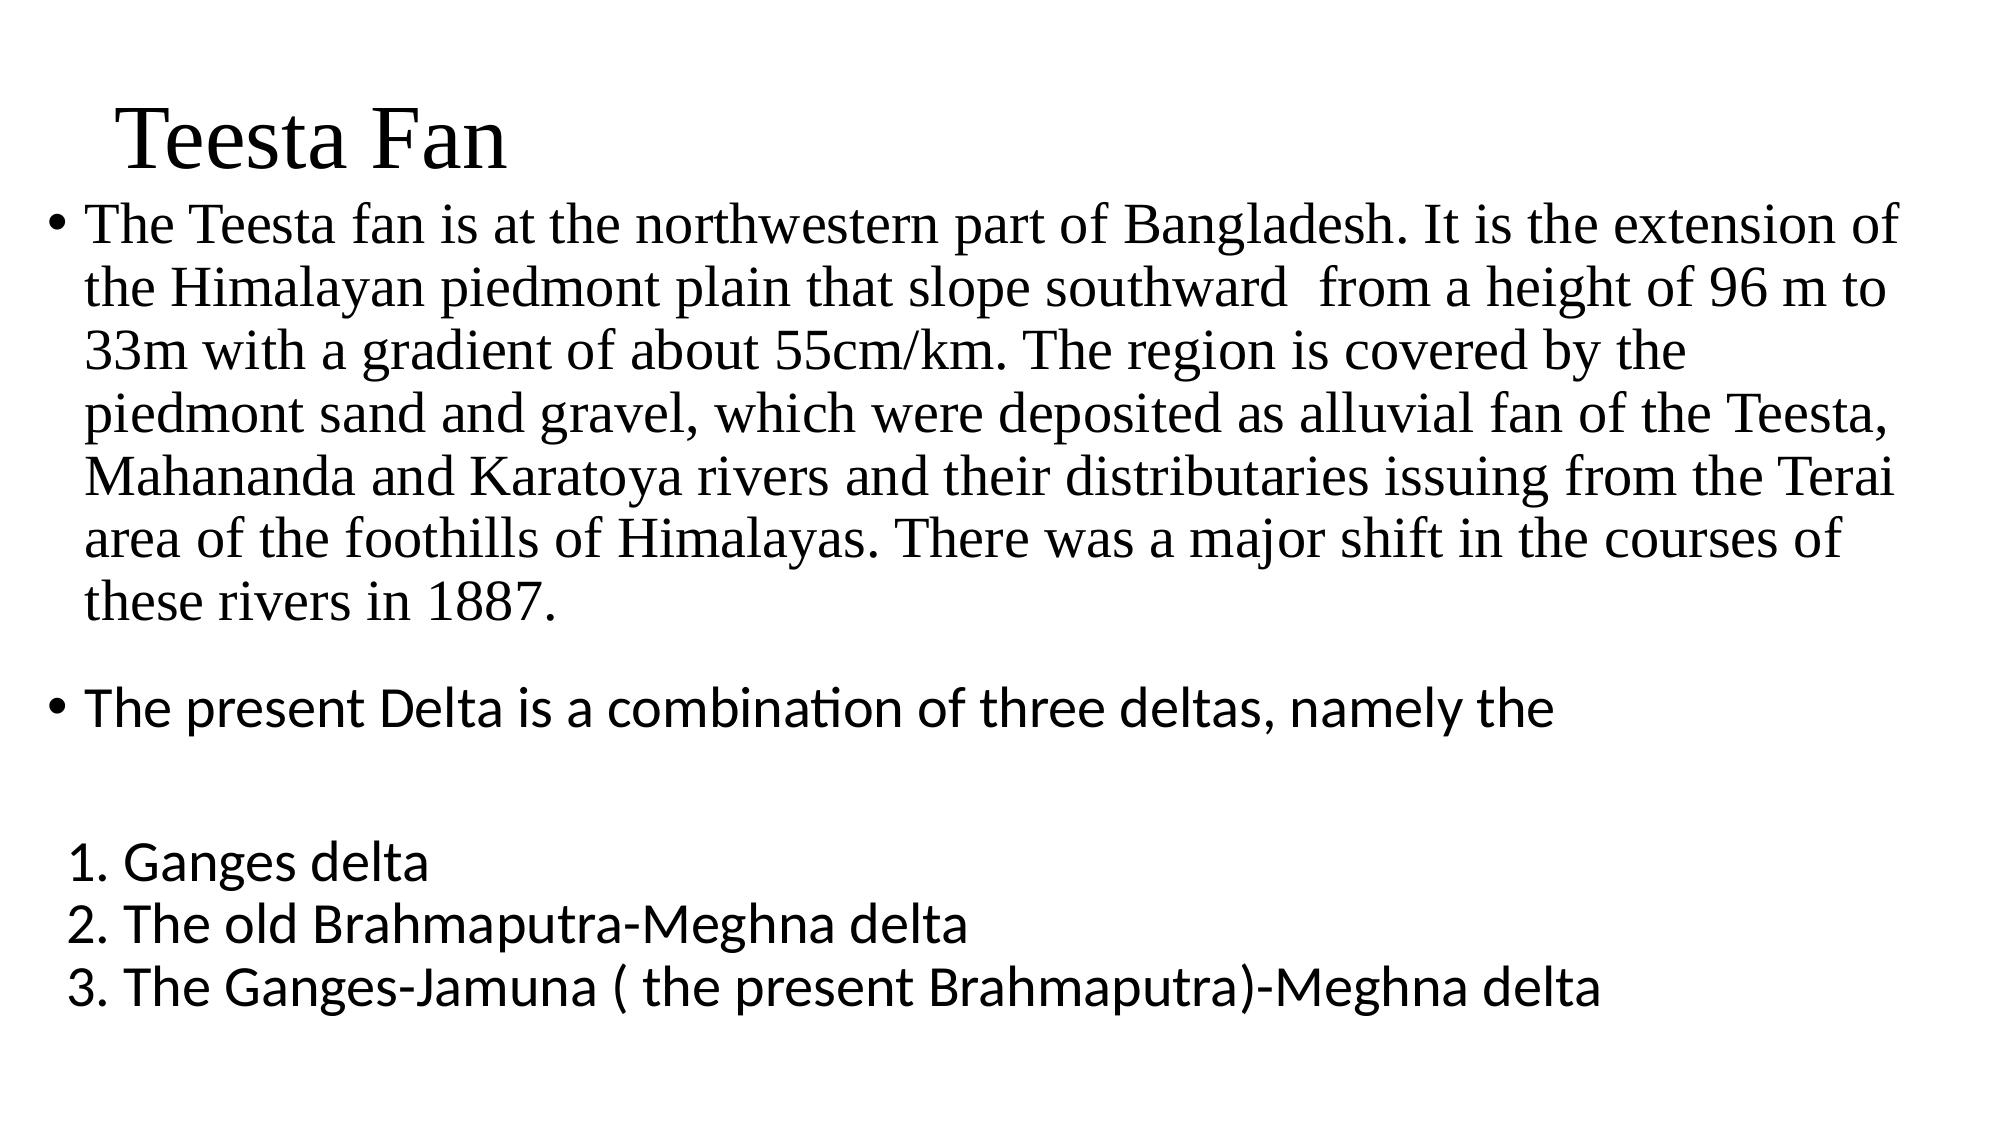

# Teesta Fan
The Teesta fan is at the northwestern part of Bangladesh. It is the extension of the Himalayan piedmont plain that slope southward  from a height of 96 m to 33m with a gradient of about 55cm/km. The region is covered by the piedmont sand and gravel, which were deposited as alluvial fan of the Teesta, Mahananda and Karatoya rivers and their distributaries issuing from the Terai area of the foothills of Himalayas. There was a major shift in the courses of these rivers in 1887.
The present Delta is a combination of three deltas, namely the
1. Ganges delta
2. The old Brahmaputra-Meghna delta
3. The Ganges-Jamuna ( the present Brahmaputra)-Meghna delta